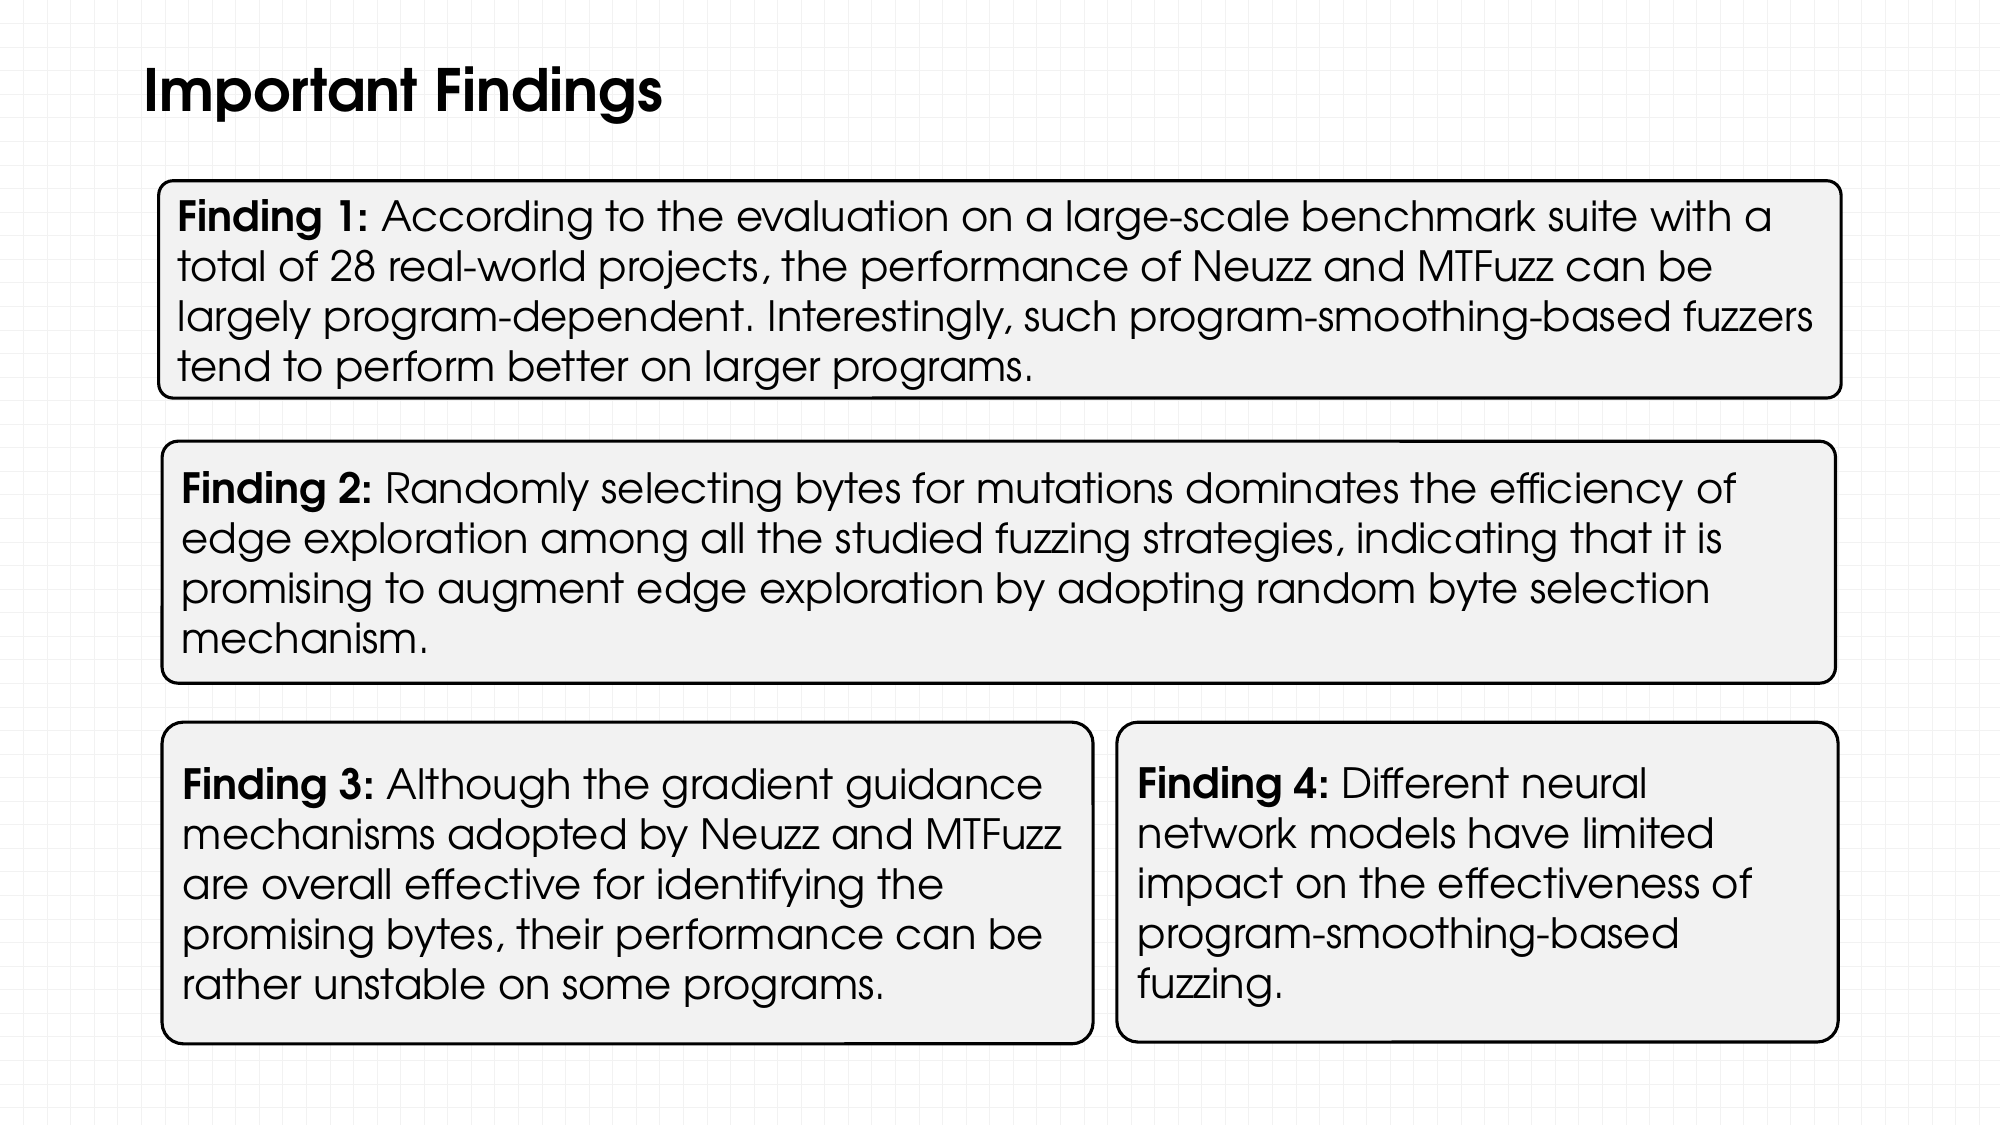

Important Findings
Finding 1: According to the evaluation on a large-scale benchmark suite with a total of 28 real-world projects, the performance of Neuzz and MTFuzz can be largely program-dependent. Interestingly, such program-smoothing-based fuzzers tend to perform better on larger programs.
Finding 2: Randomly selecting bytes for mutations dominates the efficiency of edge exploration among all the studied fuzzing strategies, indicating that it is promising to augment edge exploration by adopting random byte selection mechanism.
Finding 3: Although the gradient guidance mechanisms adopted by Neuzz and MTFuzz are overall effective for identifying the promising bytes, their performance can be rather unstable on some programs.
Finding 4: Different neural network models have limited impact on the effectiveness of program-smoothing-based fuzzing.

11